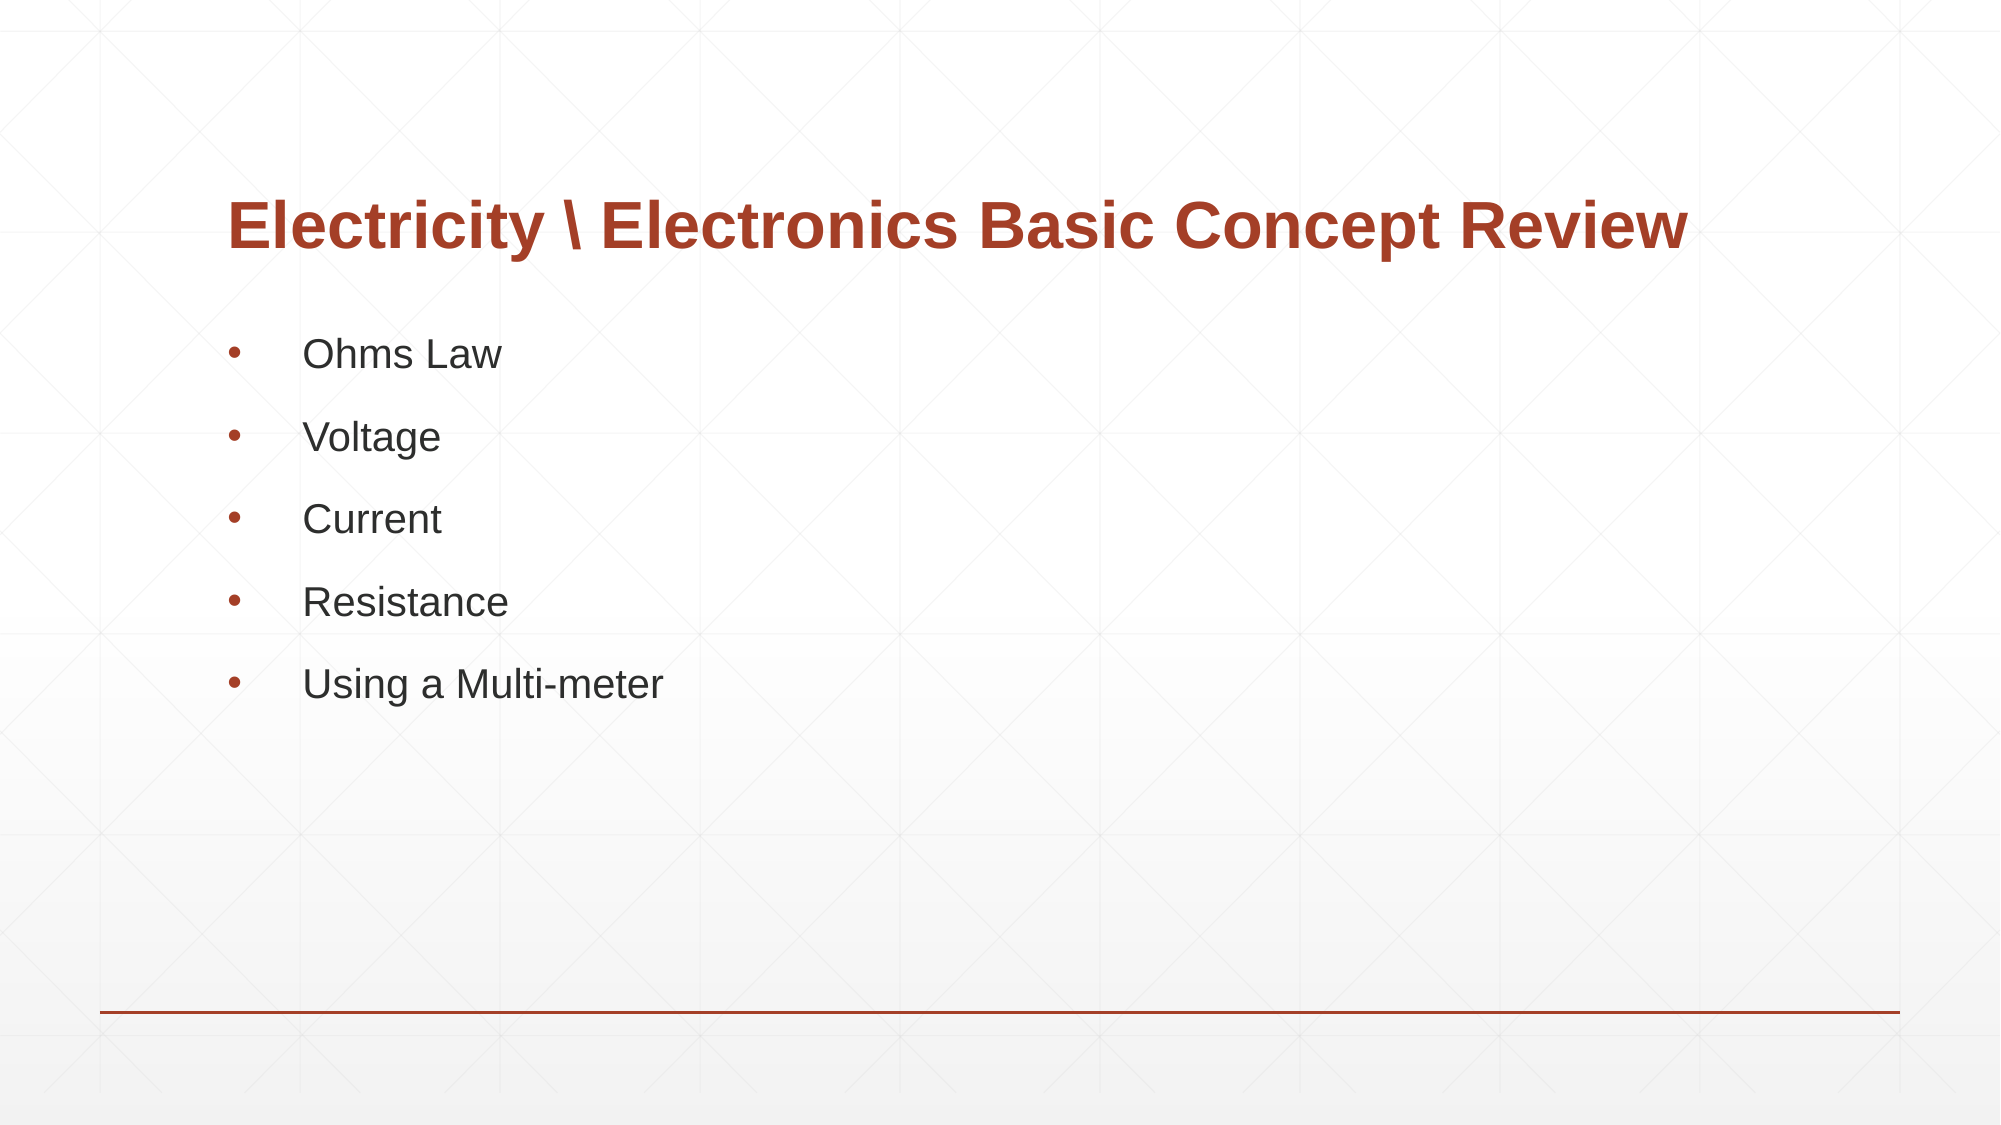

# Electricity \ Electronics Basic Concept Review
Ohms Law
Voltage
Current
Resistance
Using a Multi-meter